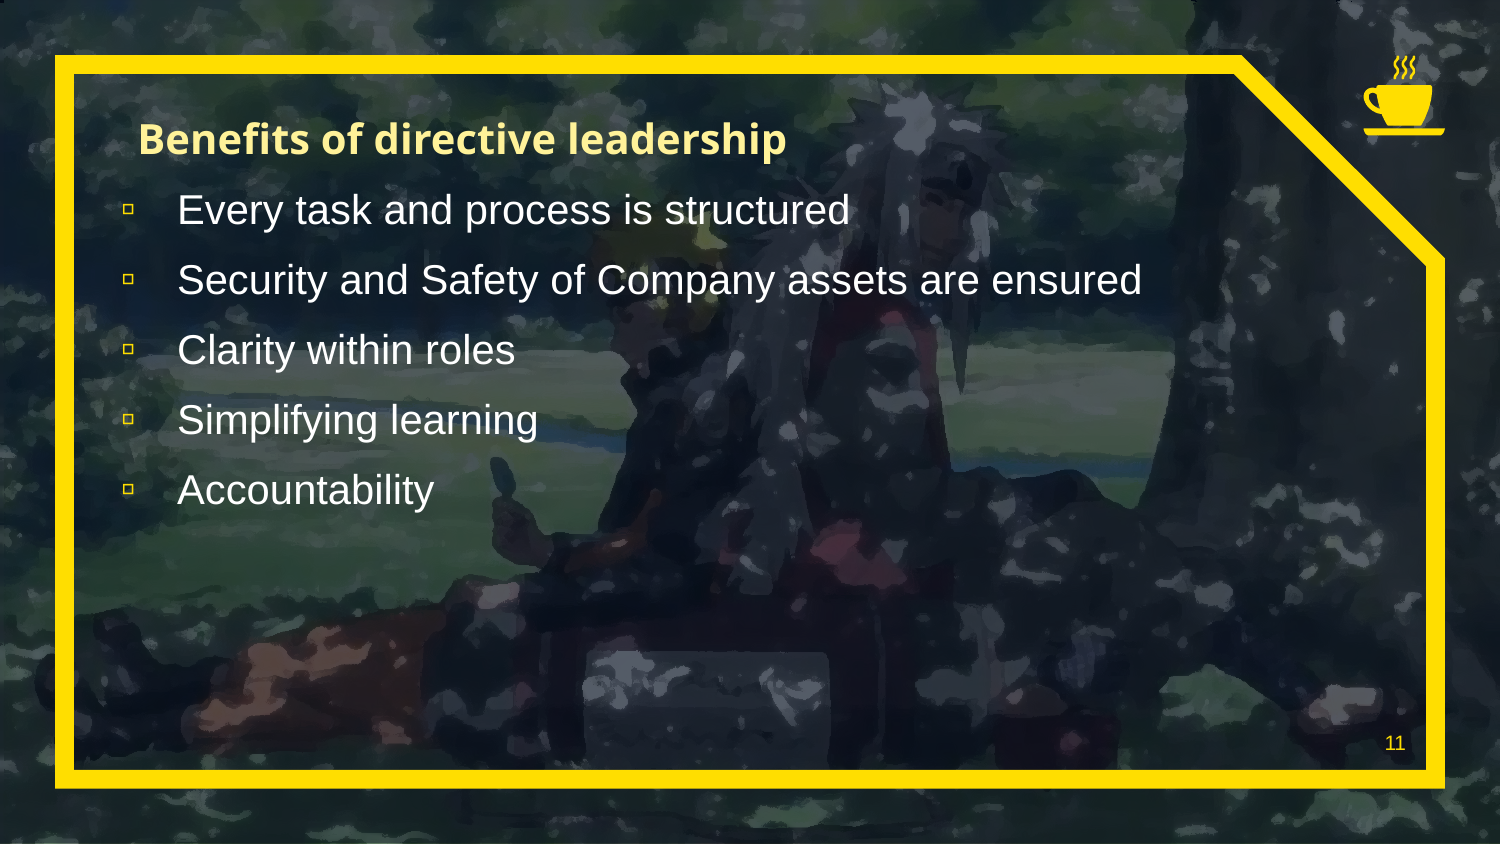

Benefits of directive leadership
Every task and process is structured
Security and Safety of Company assets are ensured
Clarity within roles
Simplifying learning
Accountability
11